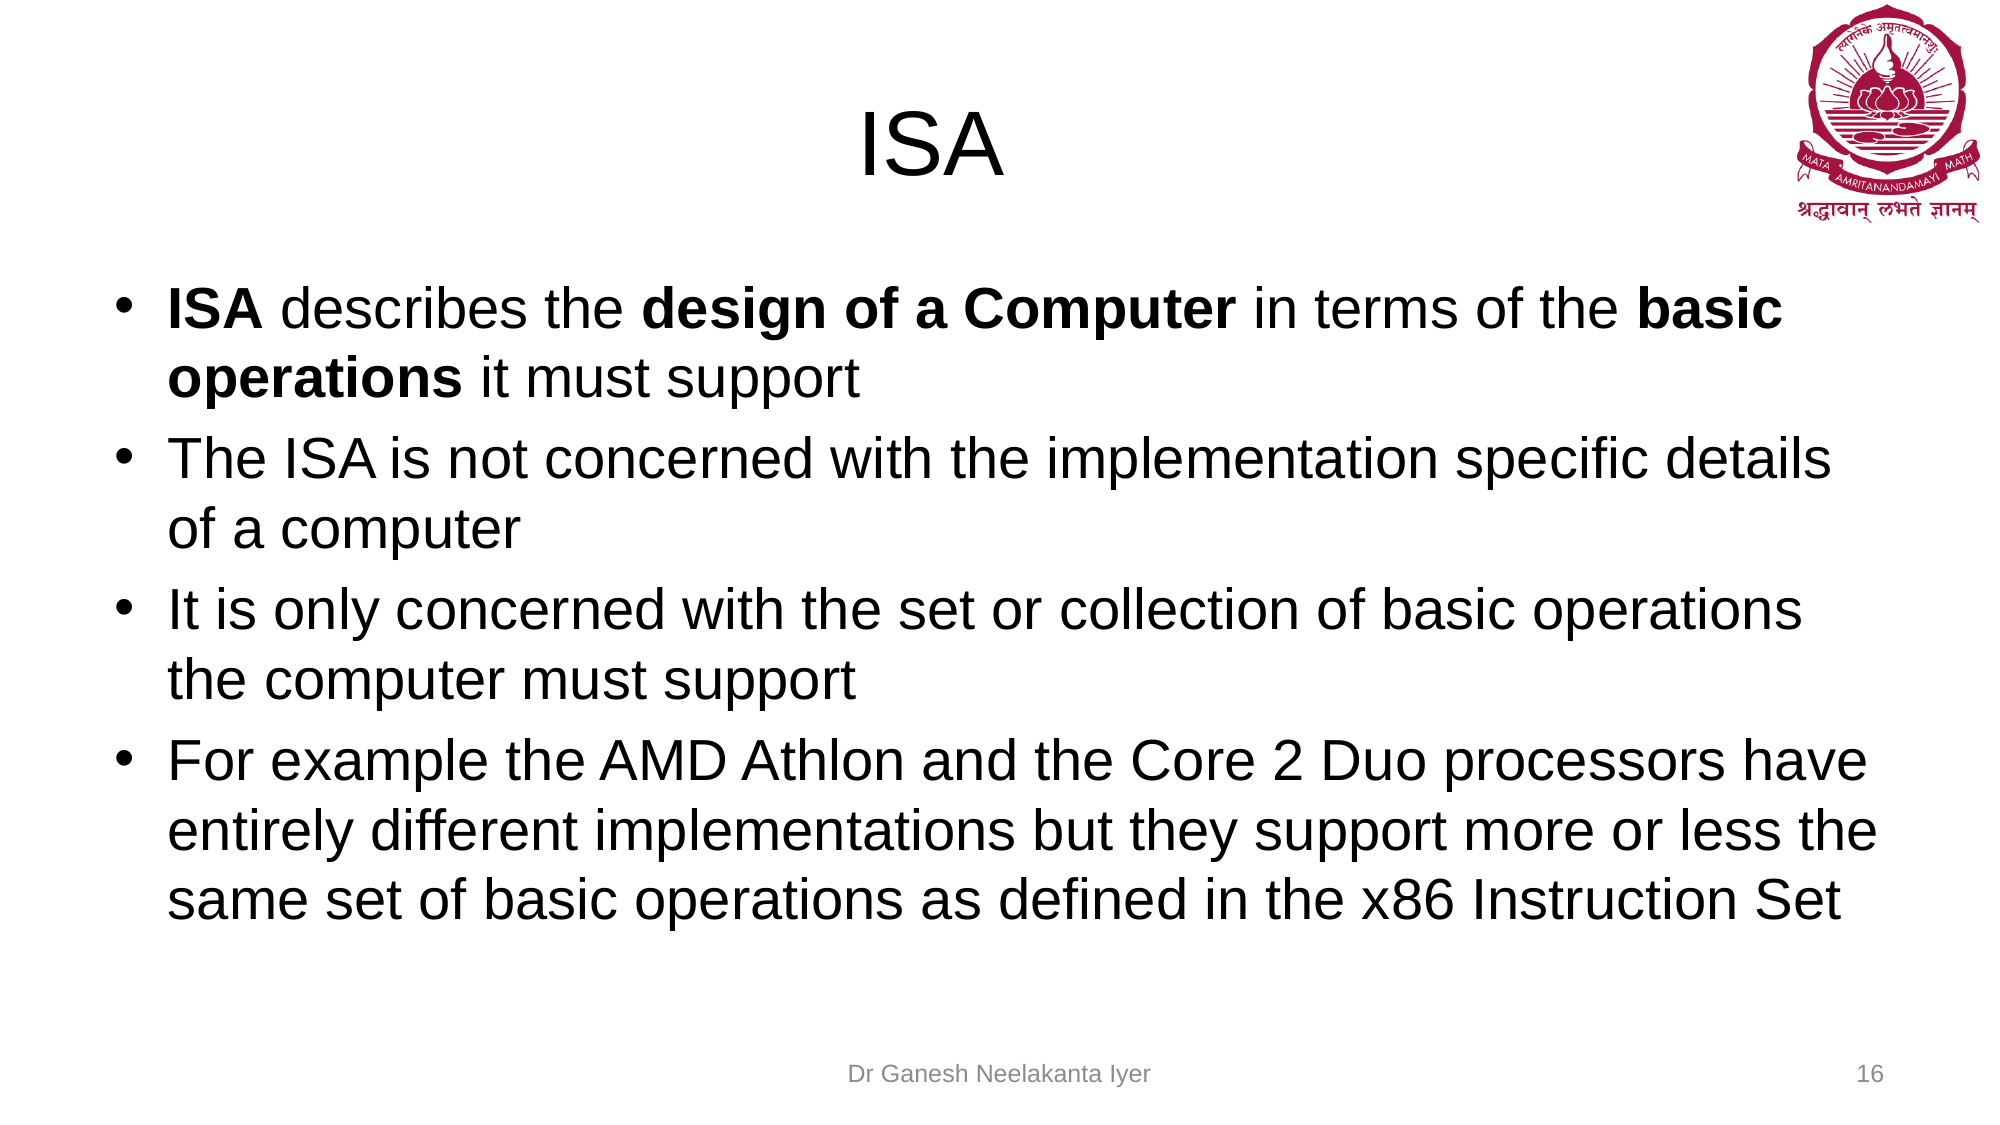

# ISA
ISA describes the design of a Computer in terms of the basic operations it must support
The ISA is not concerned with the implementation specific details of a computer
It is only concerned with the set or collection of basic operations the computer must support
For example the AMD Athlon and the Core 2 Duo processors have entirely different implementations but they support more or less the same set of basic operations as defined in the x86 Instruction Set
Dr Ganesh Neelakanta Iyer
16